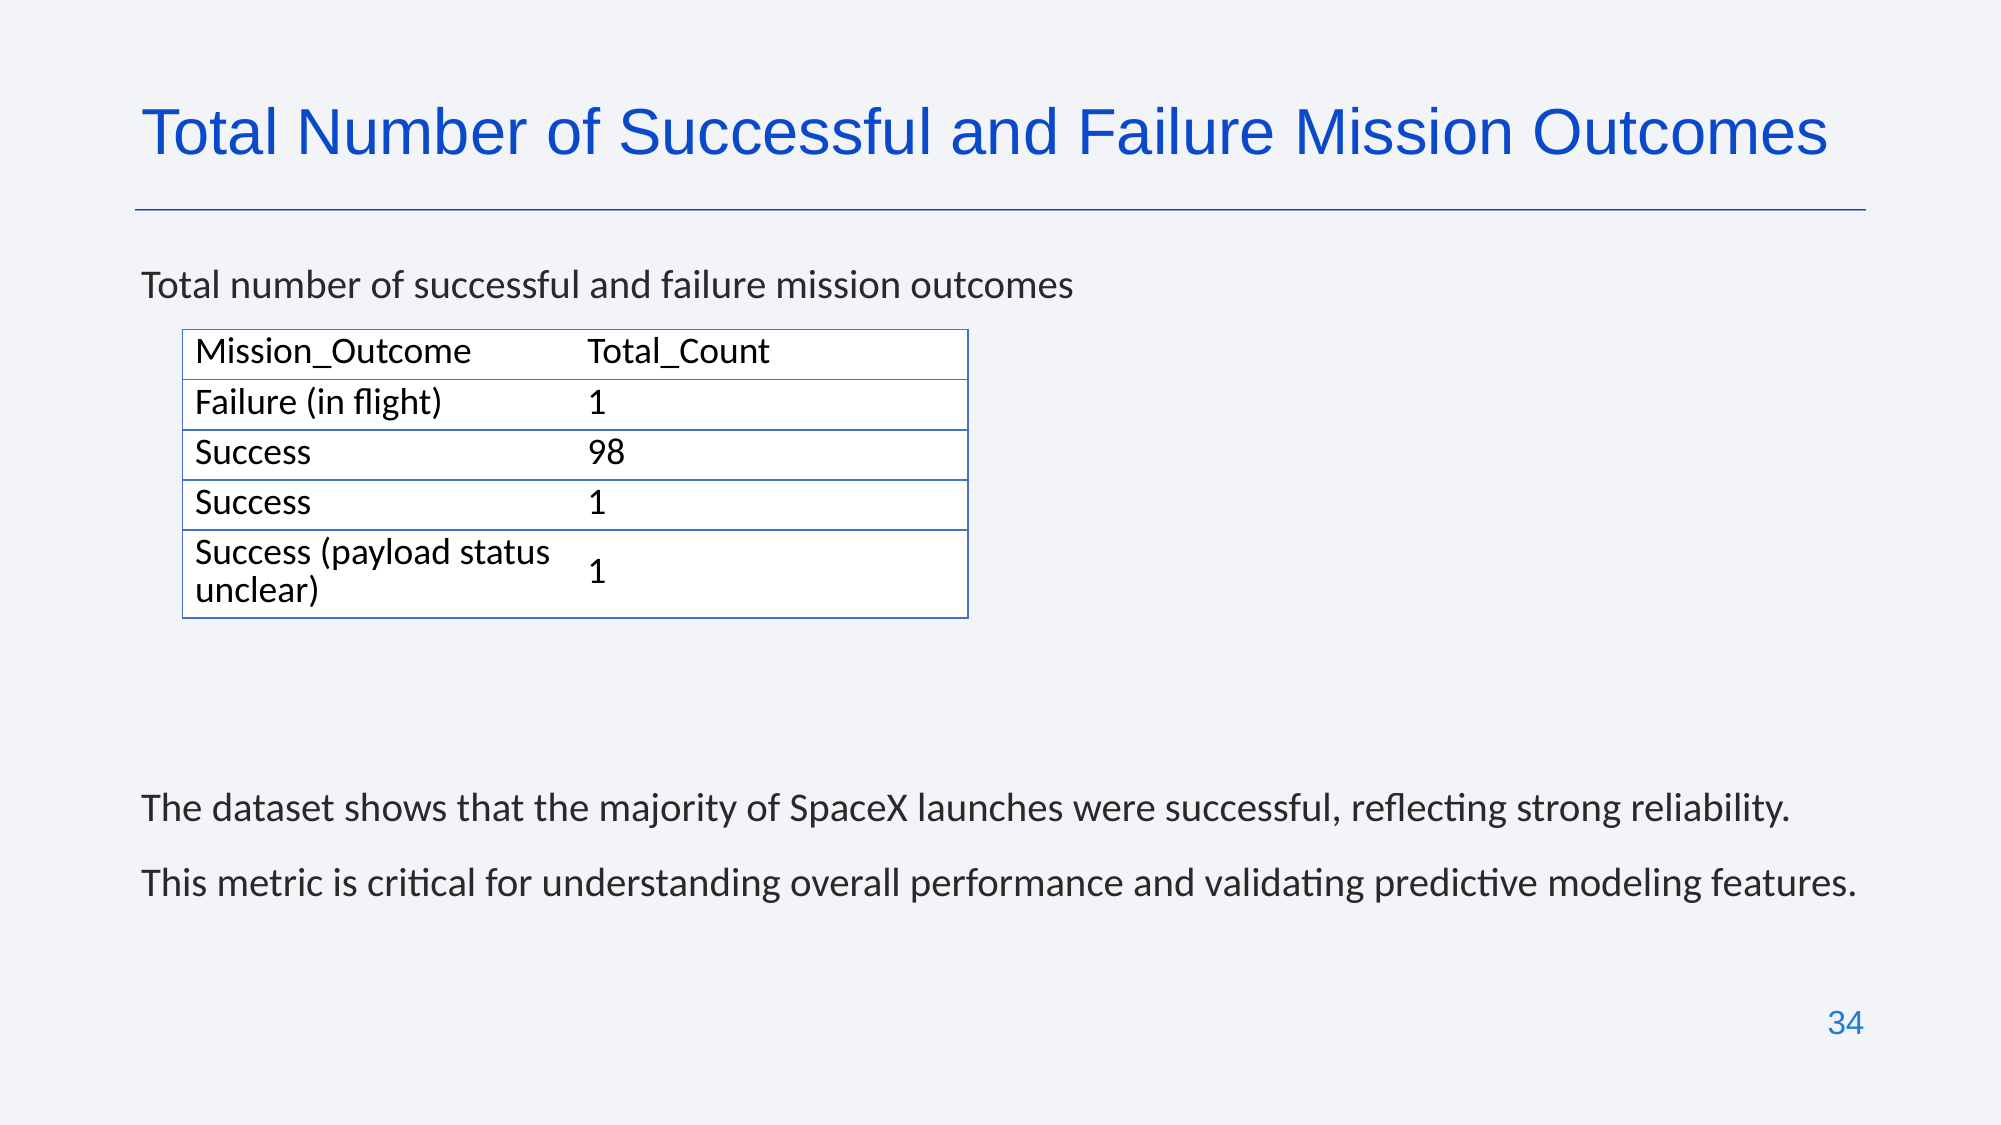

Total Number of Successful and Failure Mission Outcomes
Total number of successful and failure mission outcomes

The dataset shows that the majority of SpaceX launches were successful, reflecting strong reliability.
This metric is critical for understanding overall performance and validating predictive modeling features.
| Mission\_Outcome | Total\_Count |
| --- | --- |
| Failure (in flight) | 1 |
| Success | 98 |
| Success | 1 |
| Success (payload status unclear) | 1 |
34